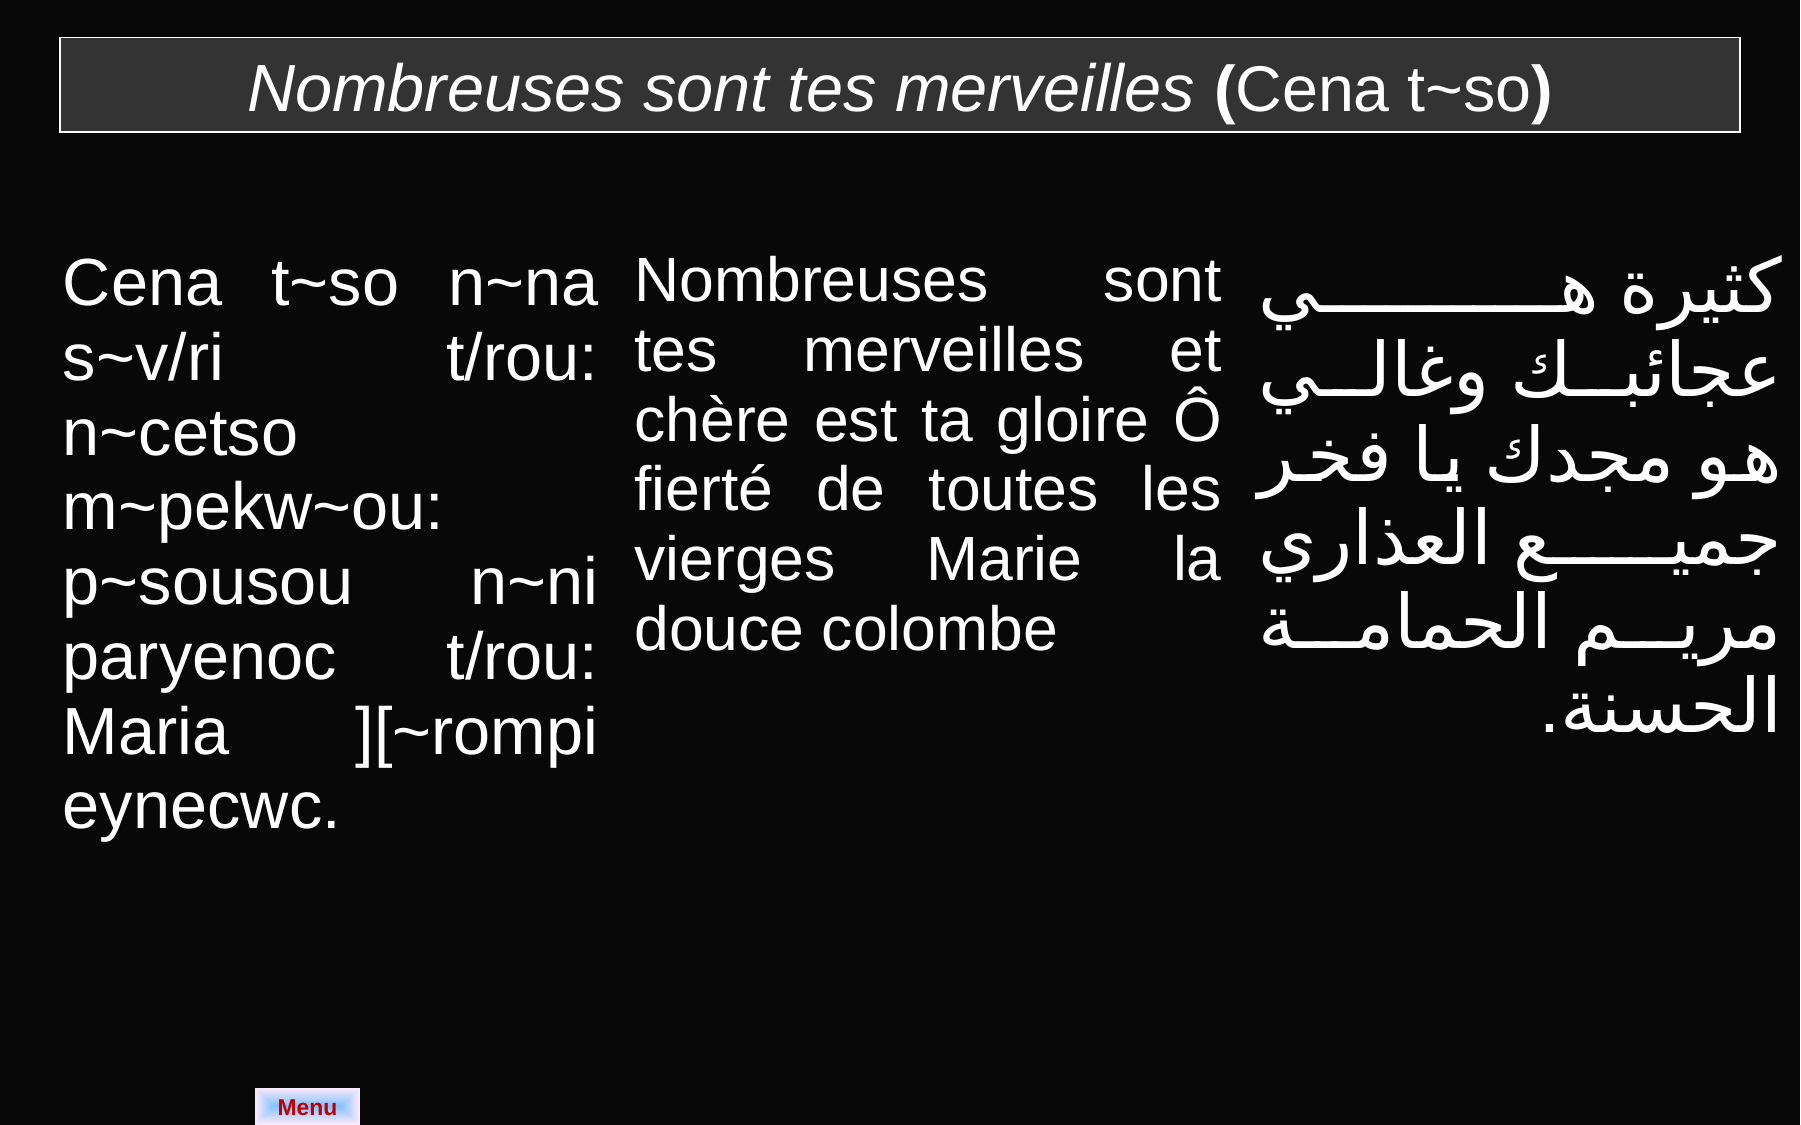

Nombreuses sont tes merveilles (Cena t~so)
| Cena t~so n~na s~v/ri t/rou: n~cetso m~pekw~ou: p~sousou n~ni paryenoc t/rou: Maria ][~rompi eynecwc. | Nombreuses sont tes merveilles et chère est ta gloire Ô fierté de toutes les vierges Marie la douce colombe | كثيرة هي عجائبك وغالي هو مجدك يا فخر جميع العذاري مريم الحمامة الحسنة. |
| --- | --- | --- |

Menu